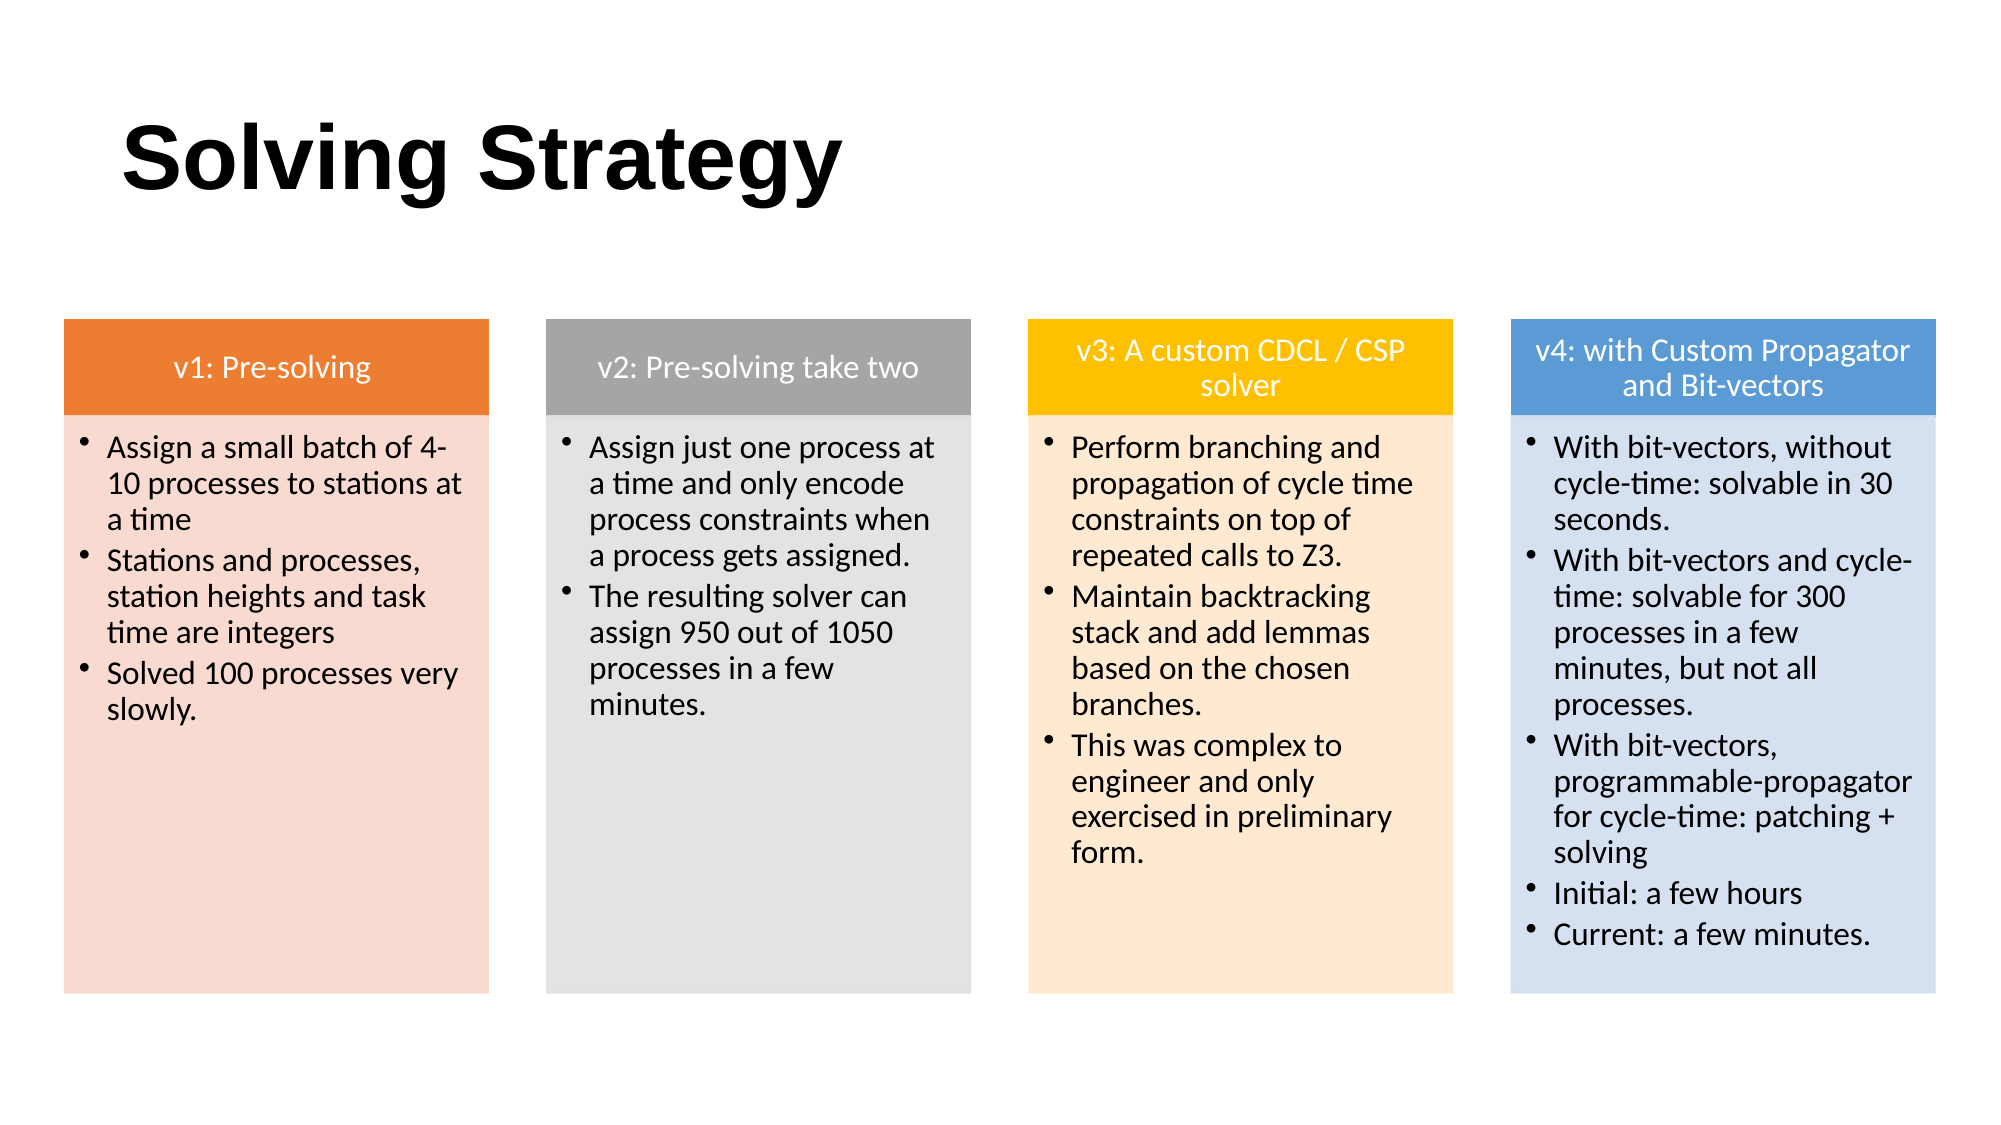

# Solving Strategy
v1: Pre-solving
Assign a small batch of 4-10 processes to stations at a time
Stations and processes, station heights and task time are integers
Solved 100 processes very slowly.

v2: Pre-solving take two
Assign just one process at a time and only encode process constraints when a process gets assigned.
The resulting solver can assign 950 out of 1050 processes in a few minutes.
v3: A custom CDCL / CSP solver
Perform branching and propagation of cycle time constraints on top of repeated calls to Z3.
Maintain backtracking stack and add lemmas based on the chosen branches.
This was complex to engineer and only exercised in preliminary form.
v4: with Custom Propagator and Bit-vectors
With bit-vectors, without cycle-time: solvable in 30 seconds.
With bit-vectors and cycle-time: solvable for 300 processes in a few minutes, but not all processes.
With bit-vectors, programmable-propagator for cycle-time: patching + solving
Initial: a few hours
Current: a few minutes.